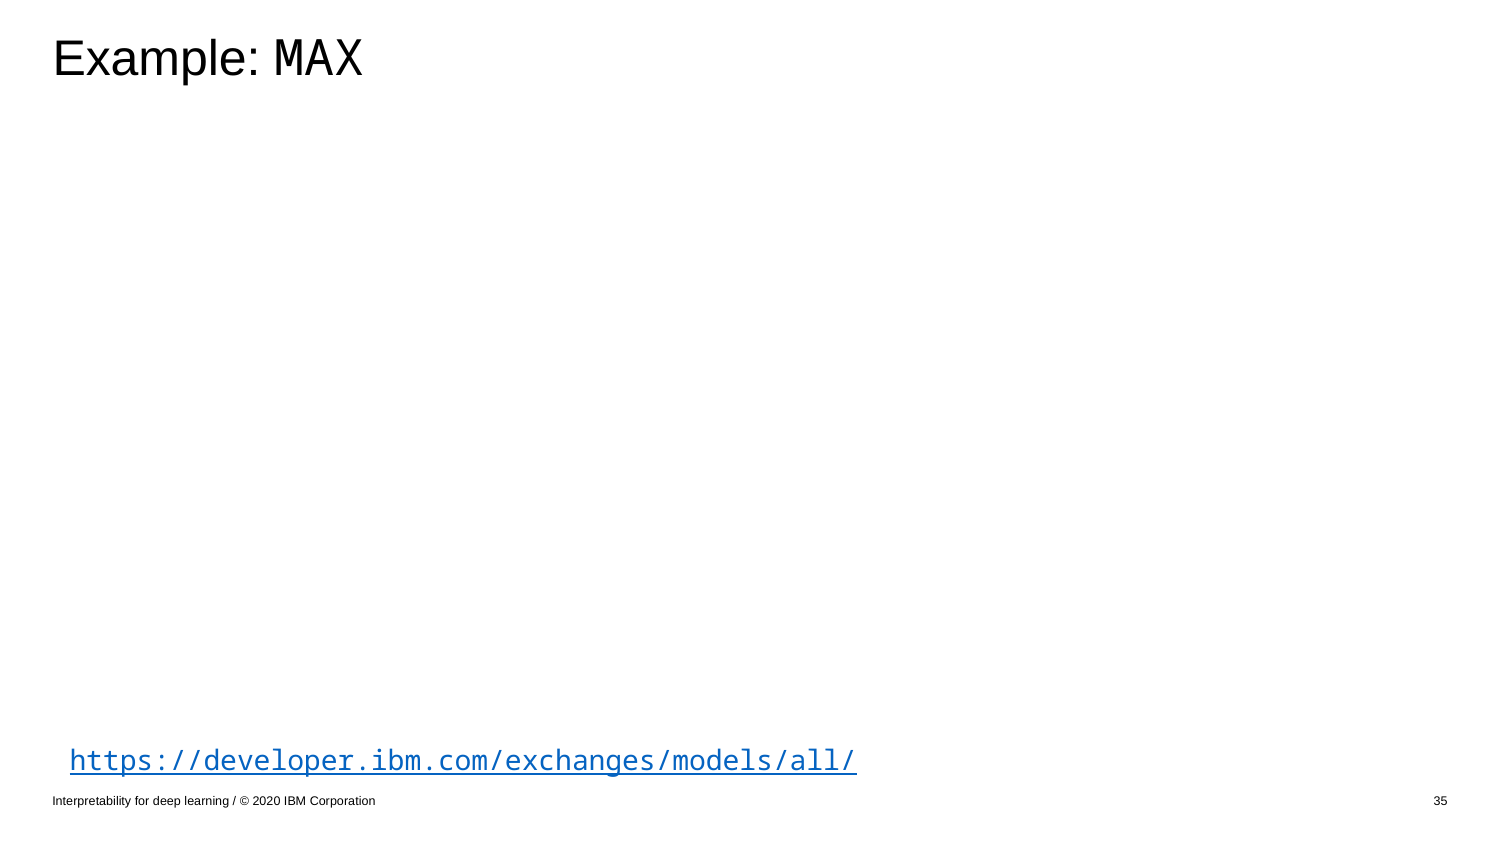

Example: MAX
https://developer.ibm.com/exchanges/models/all/
Interpretability for deep learning / © 2020 IBM Corporation
35